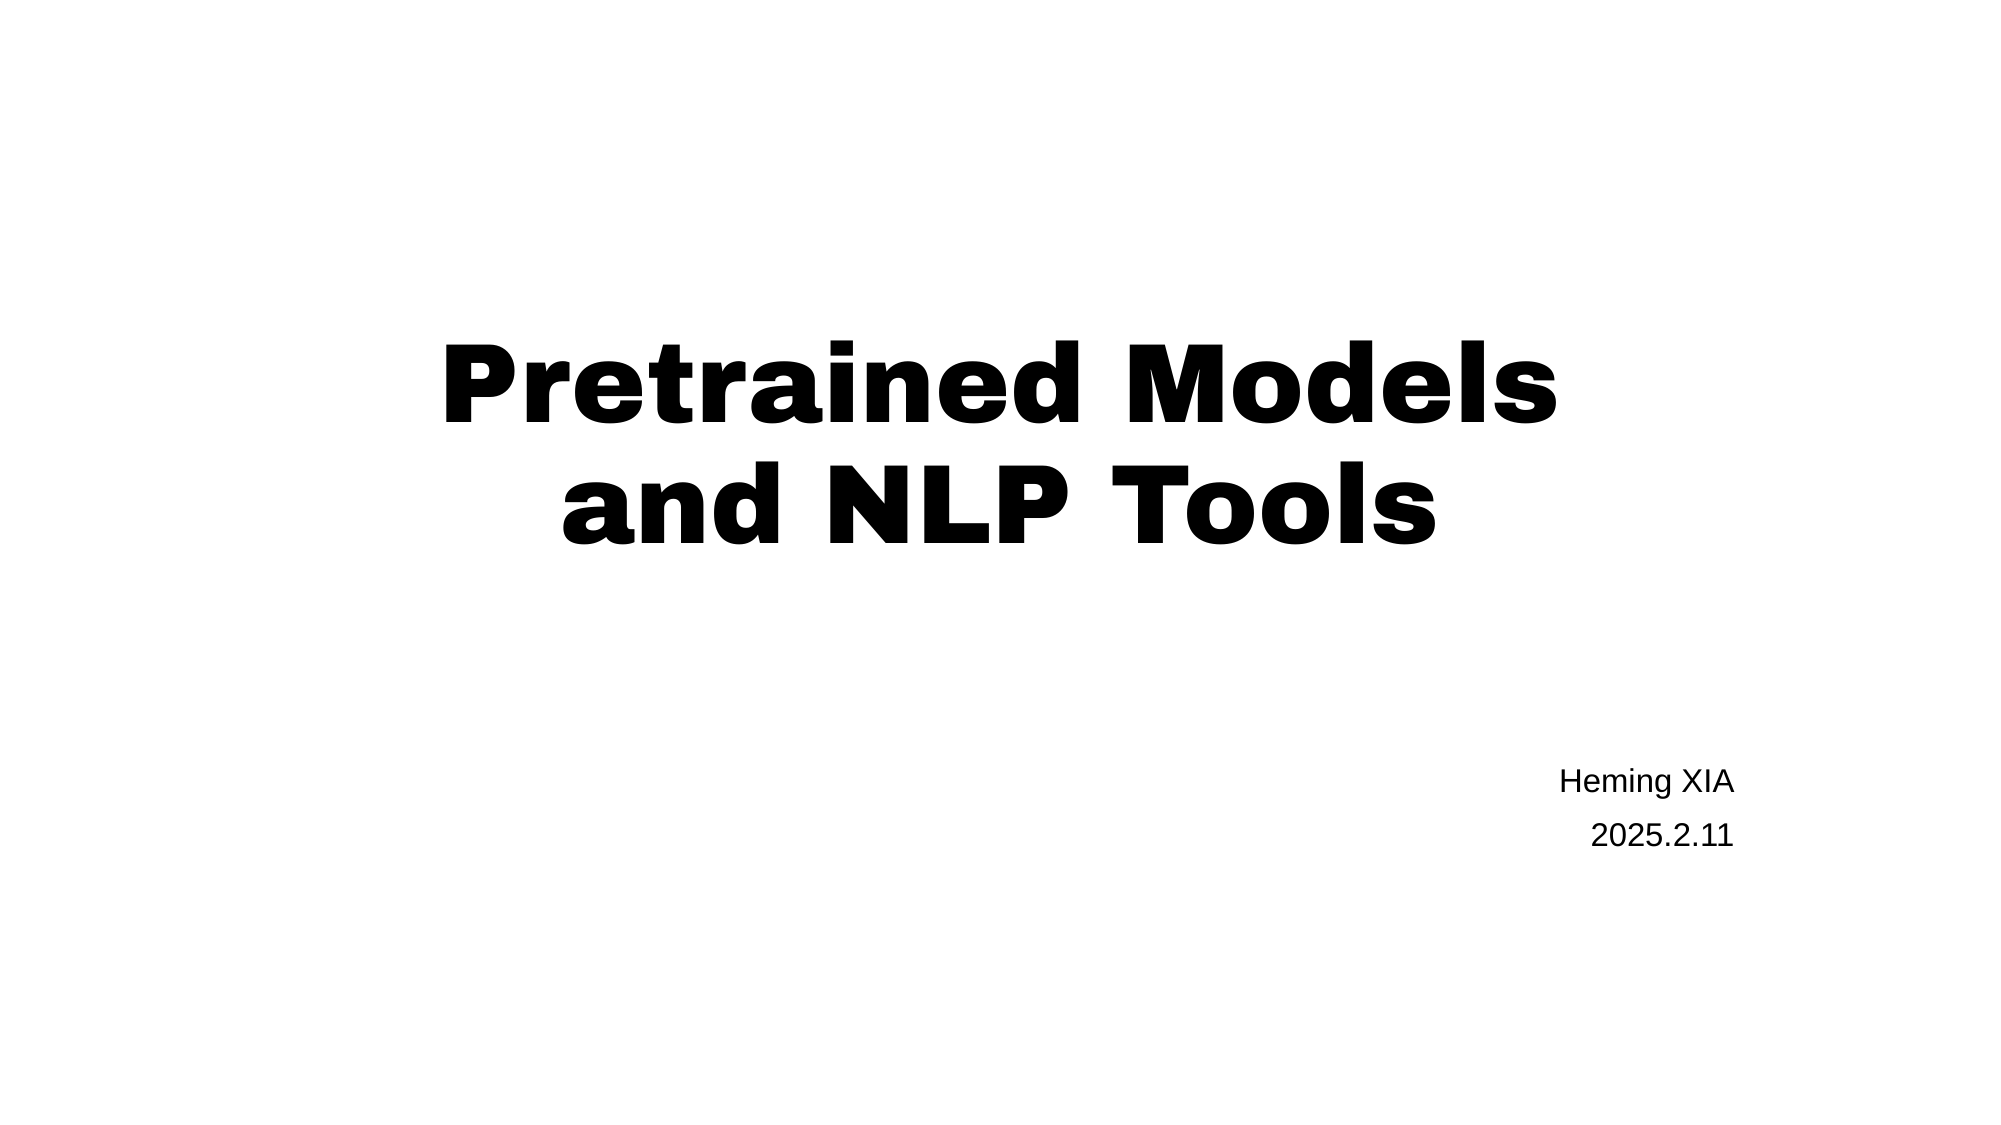

# Pretrained Models and NLP Tools

Heming XIA
2025.2.11